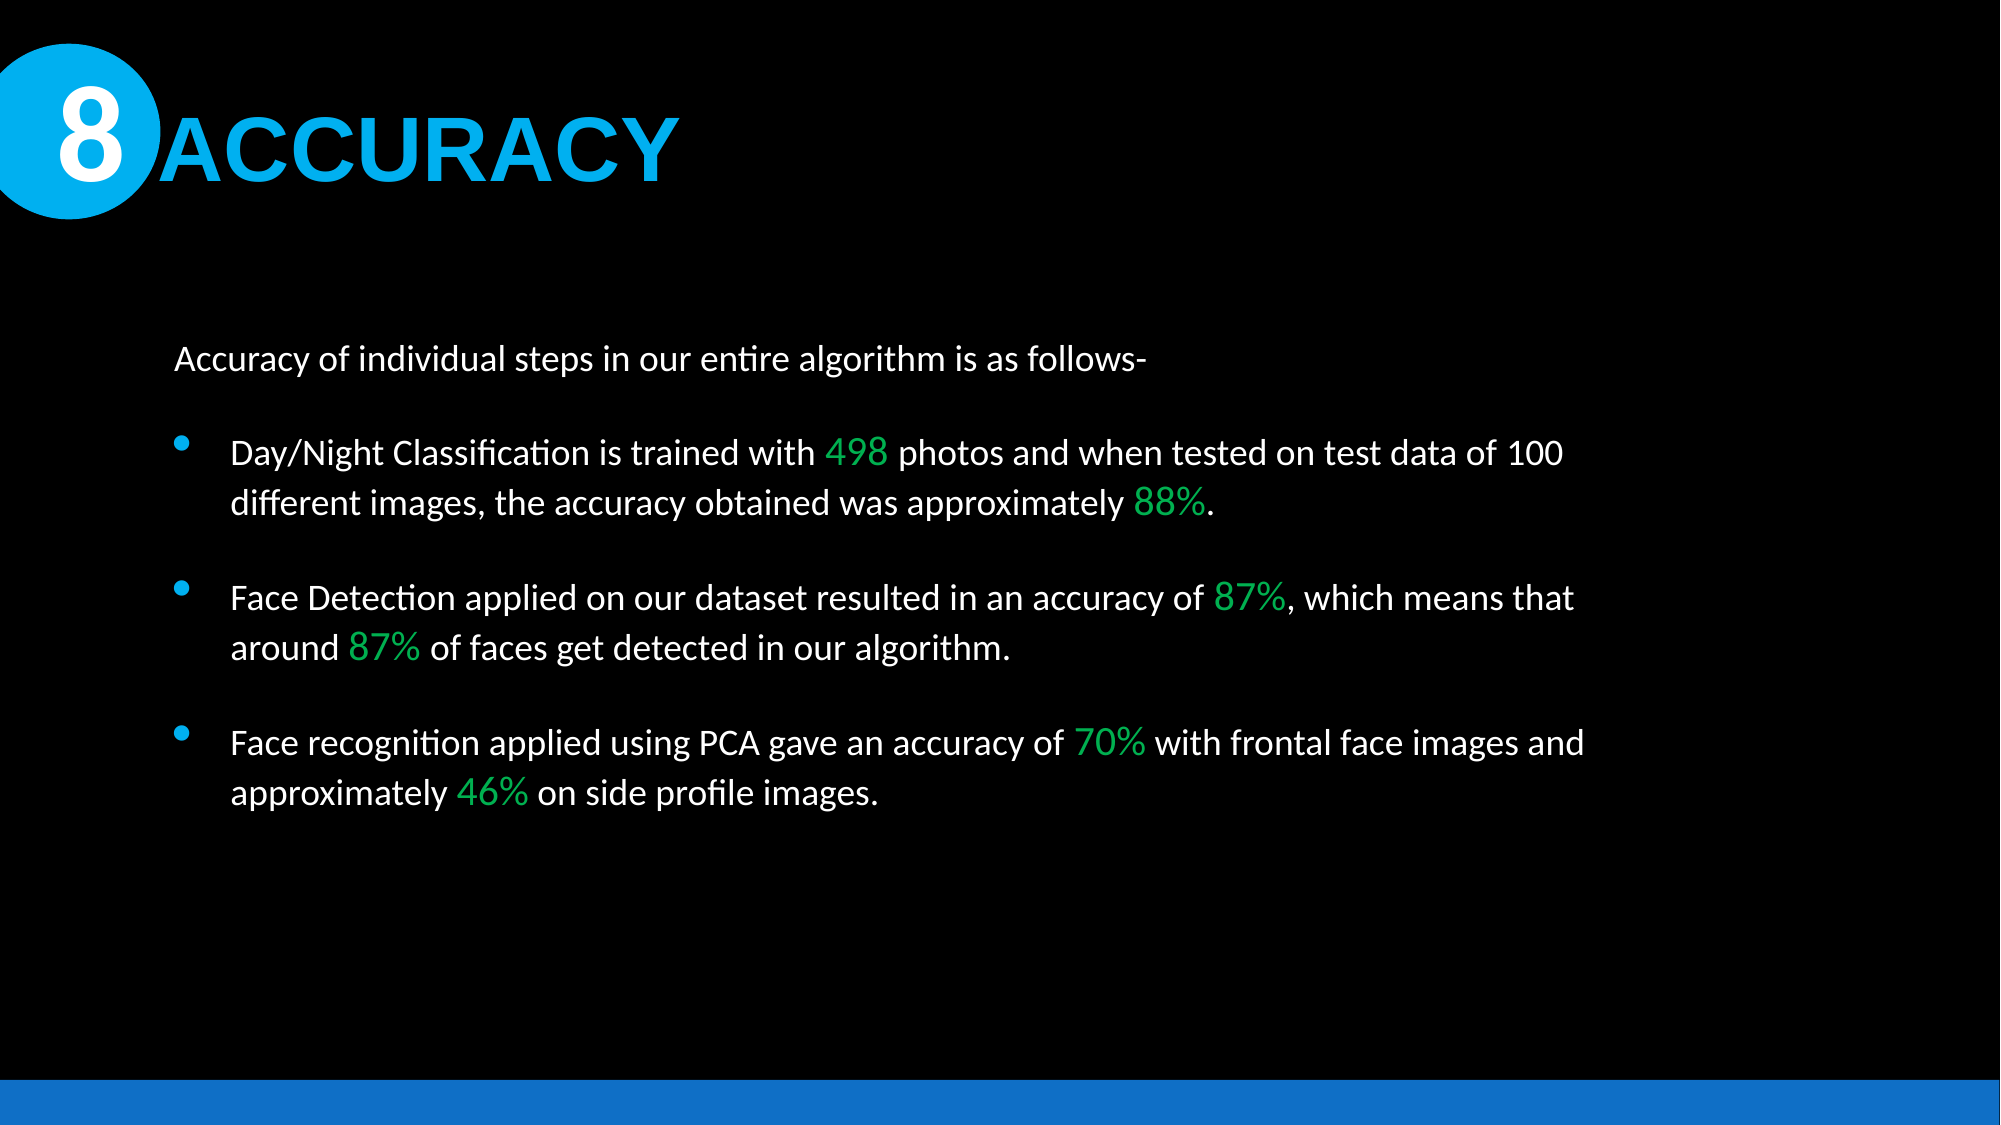

8 ACCURACY
Accuracy of individual steps in our entire algorithm is as follows-

Day/Night Classification is trained with 498 photos and when tested on test data of 100 different images, the accuracy obtained was approximately 88%.

Face Detection applied on our dataset resulted in an accuracy of 87%, which means that around 87% of faces get detected in our algorithm.

Face recognition applied using PCA gave an accuracy of 70% with frontal face images and approximately 46% on side profile images.